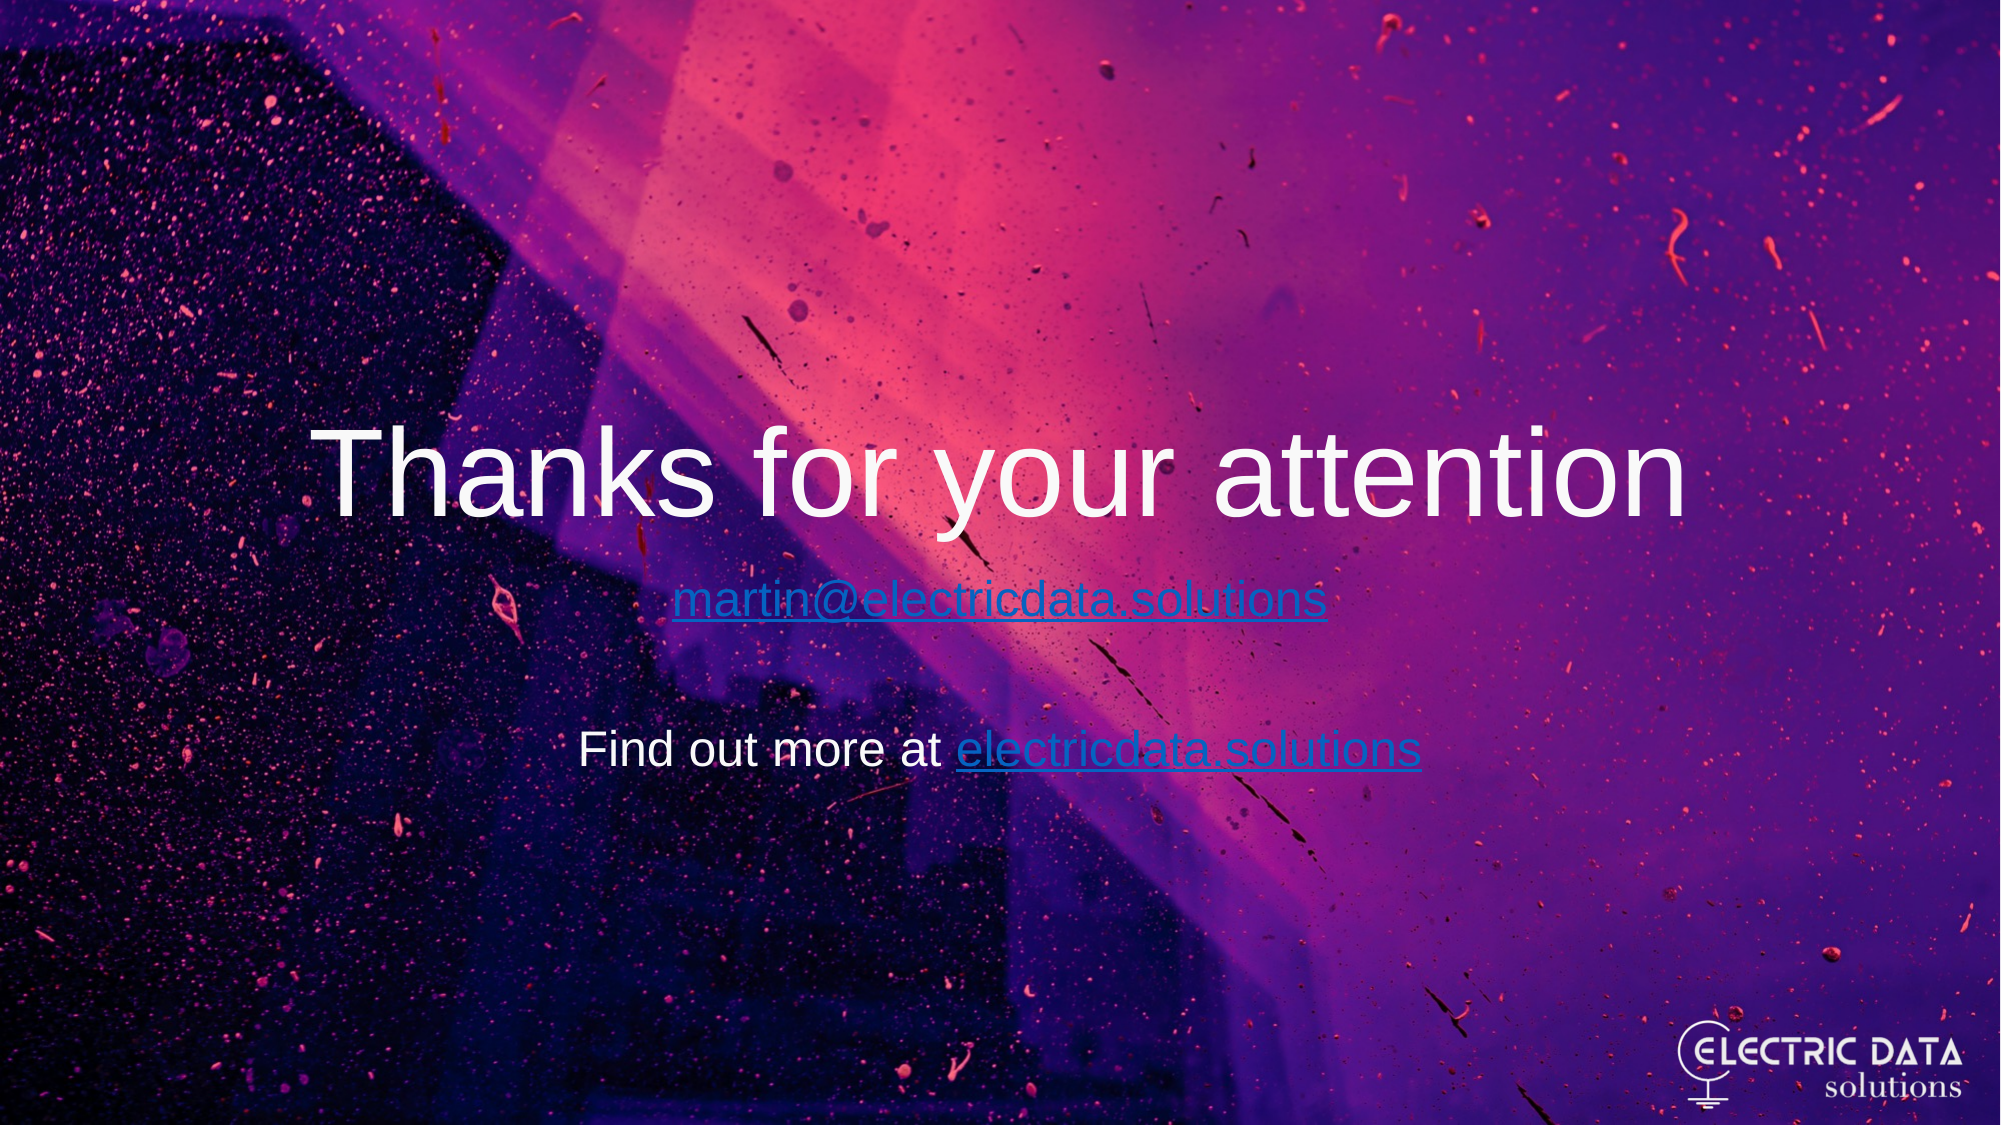

# Thanks for your attention
martin@electricdata.solutions

Find out more at electricdata.solutions